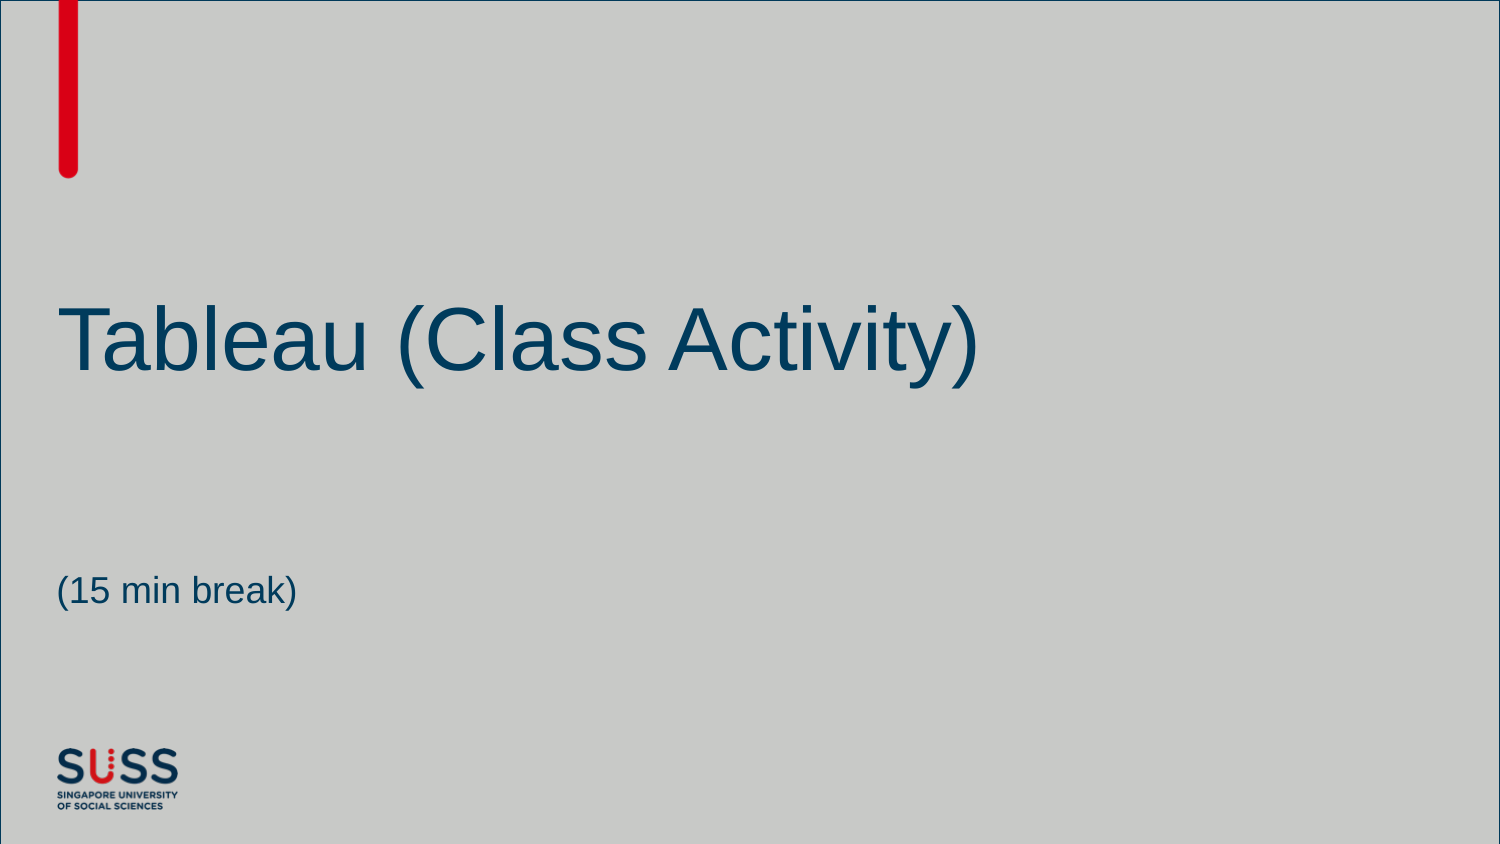

# Tableau (Class Activity)
(15 min break)